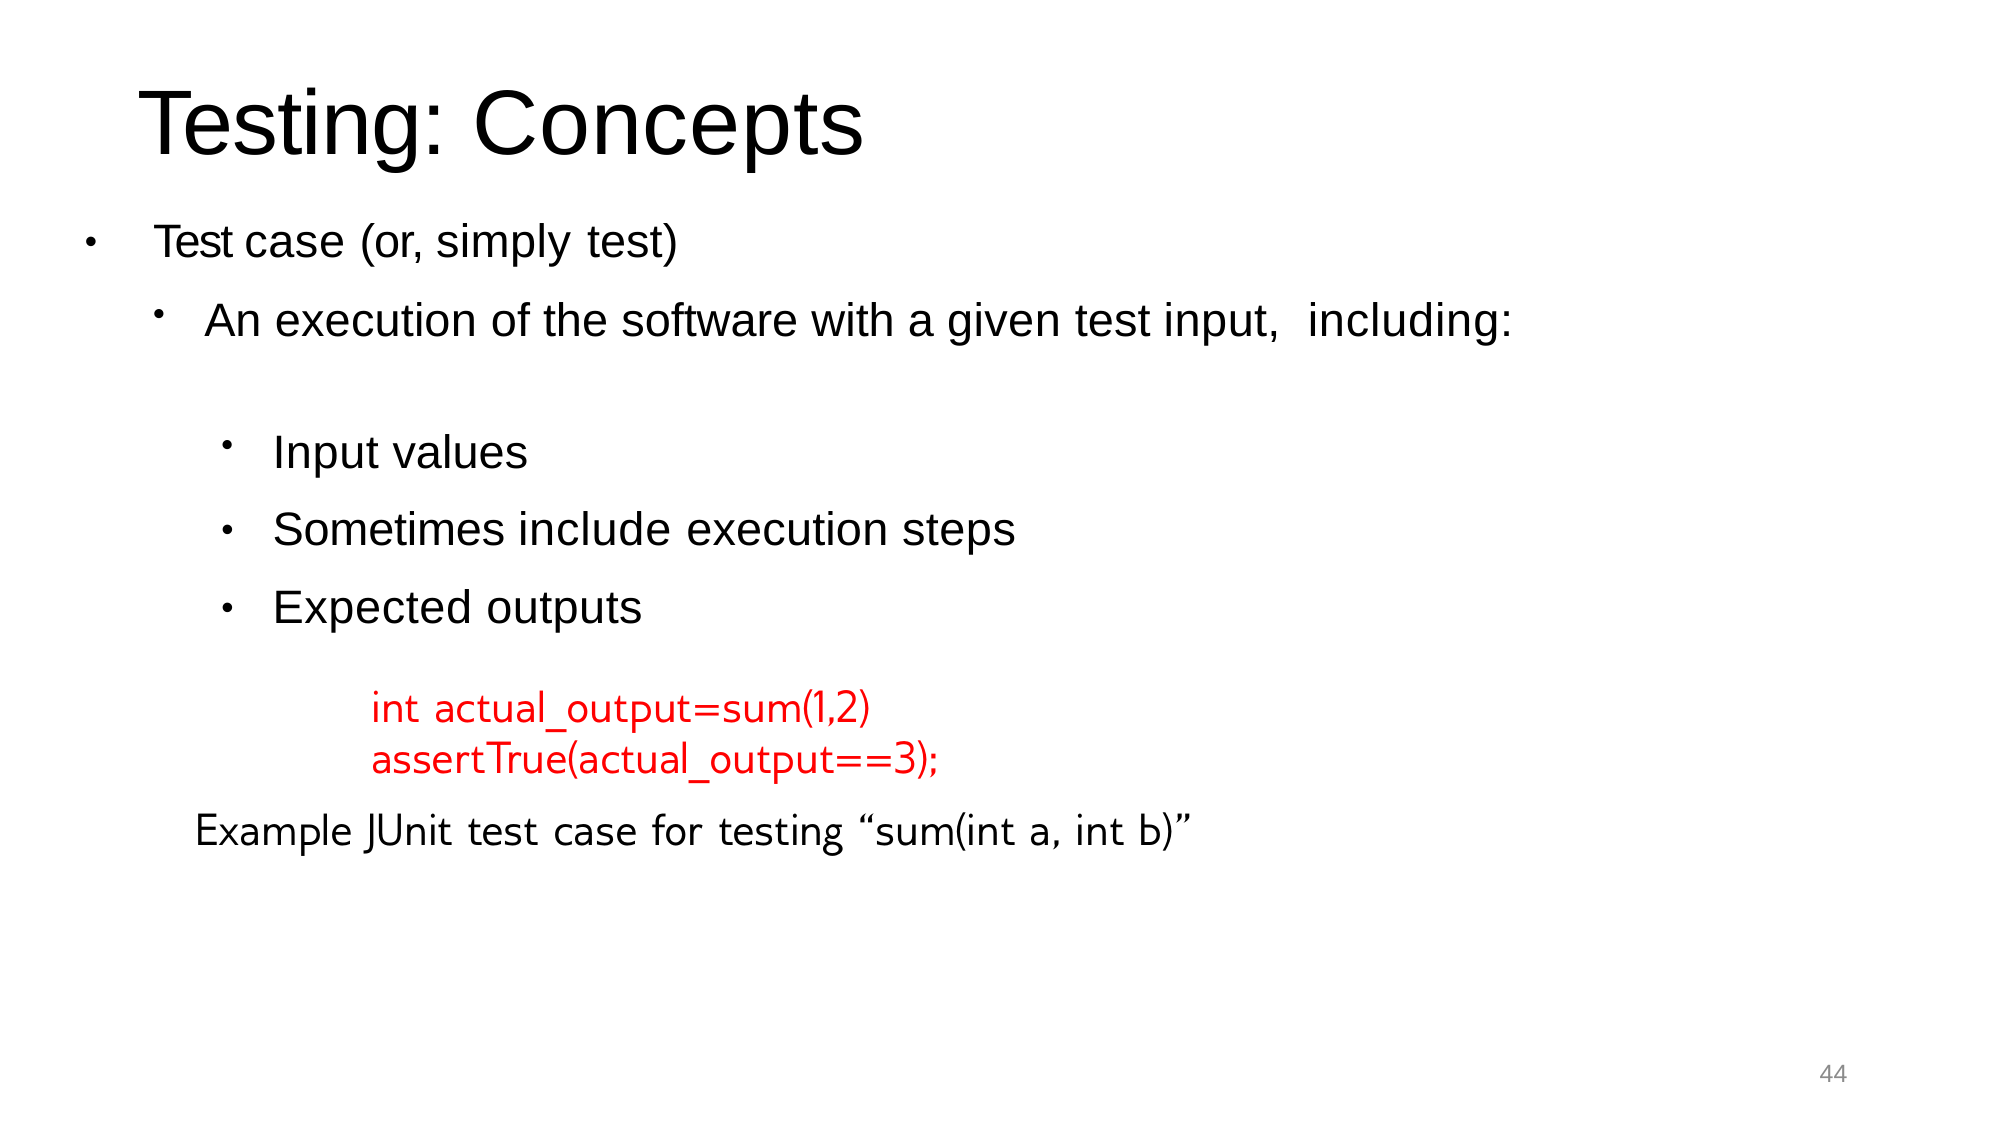

# Testing: Concepts
Test case (or, simply test)
An execution of the software with a given test input,  including:
•
Input values
Sometimes include execution steps
Expected outputs
•
•
int actual_output=sum(1,2)  assertTrue(actual_output==3);
Example JUnit test case for testing “sum(int a, int b)”
44